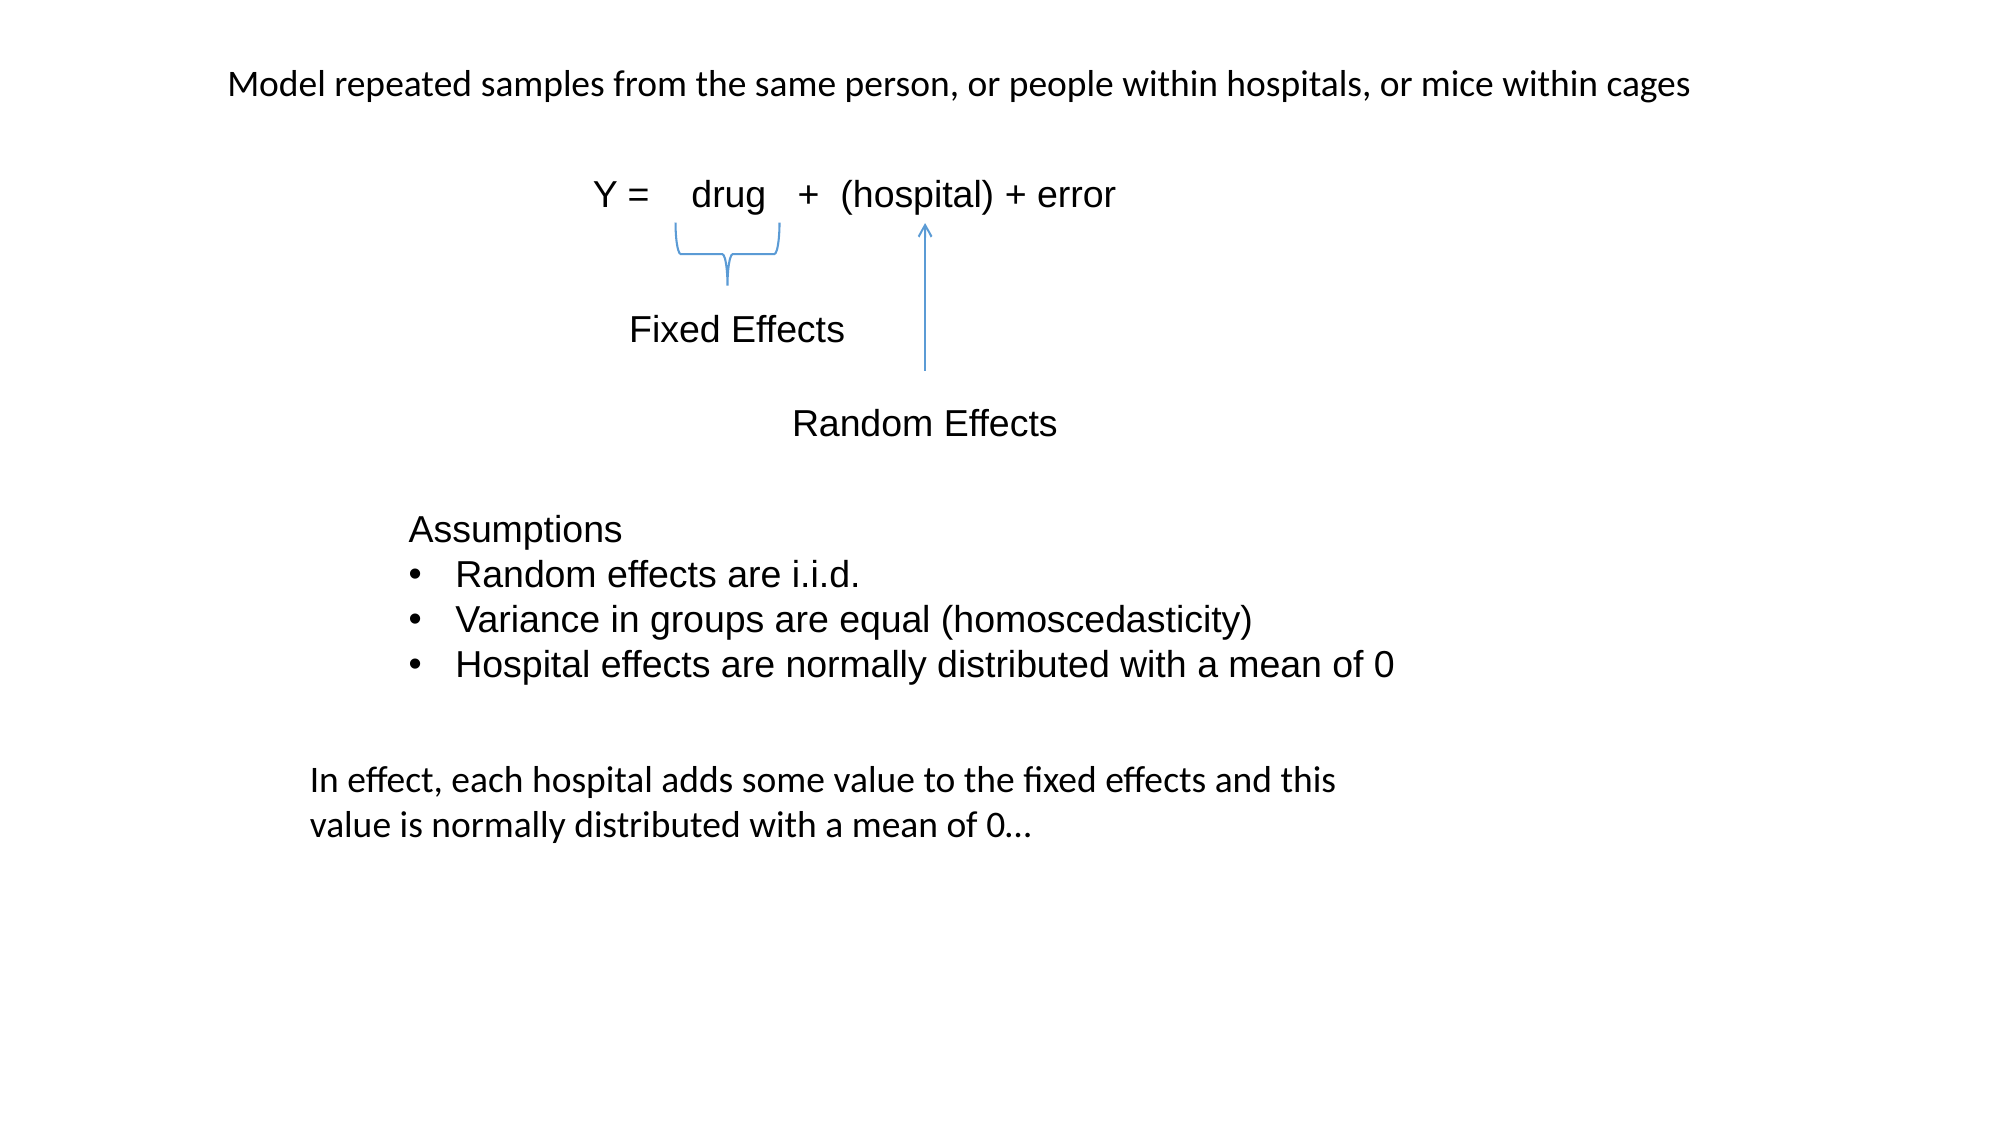

Model repeated samples from the same person, or people within hospitals, or mice within cages
Y =    drug   +  (hospital) + error

Fixed Effects
Random Effects
Assumptions
Random effects are i.i.d.
Variance in groups are equal (homoscedasticity)
Hospital effects are normally distributed with a mean of 0
In effect, each hospital adds some value to the fixed effects and this
value is normally distributed with a mean of 0…